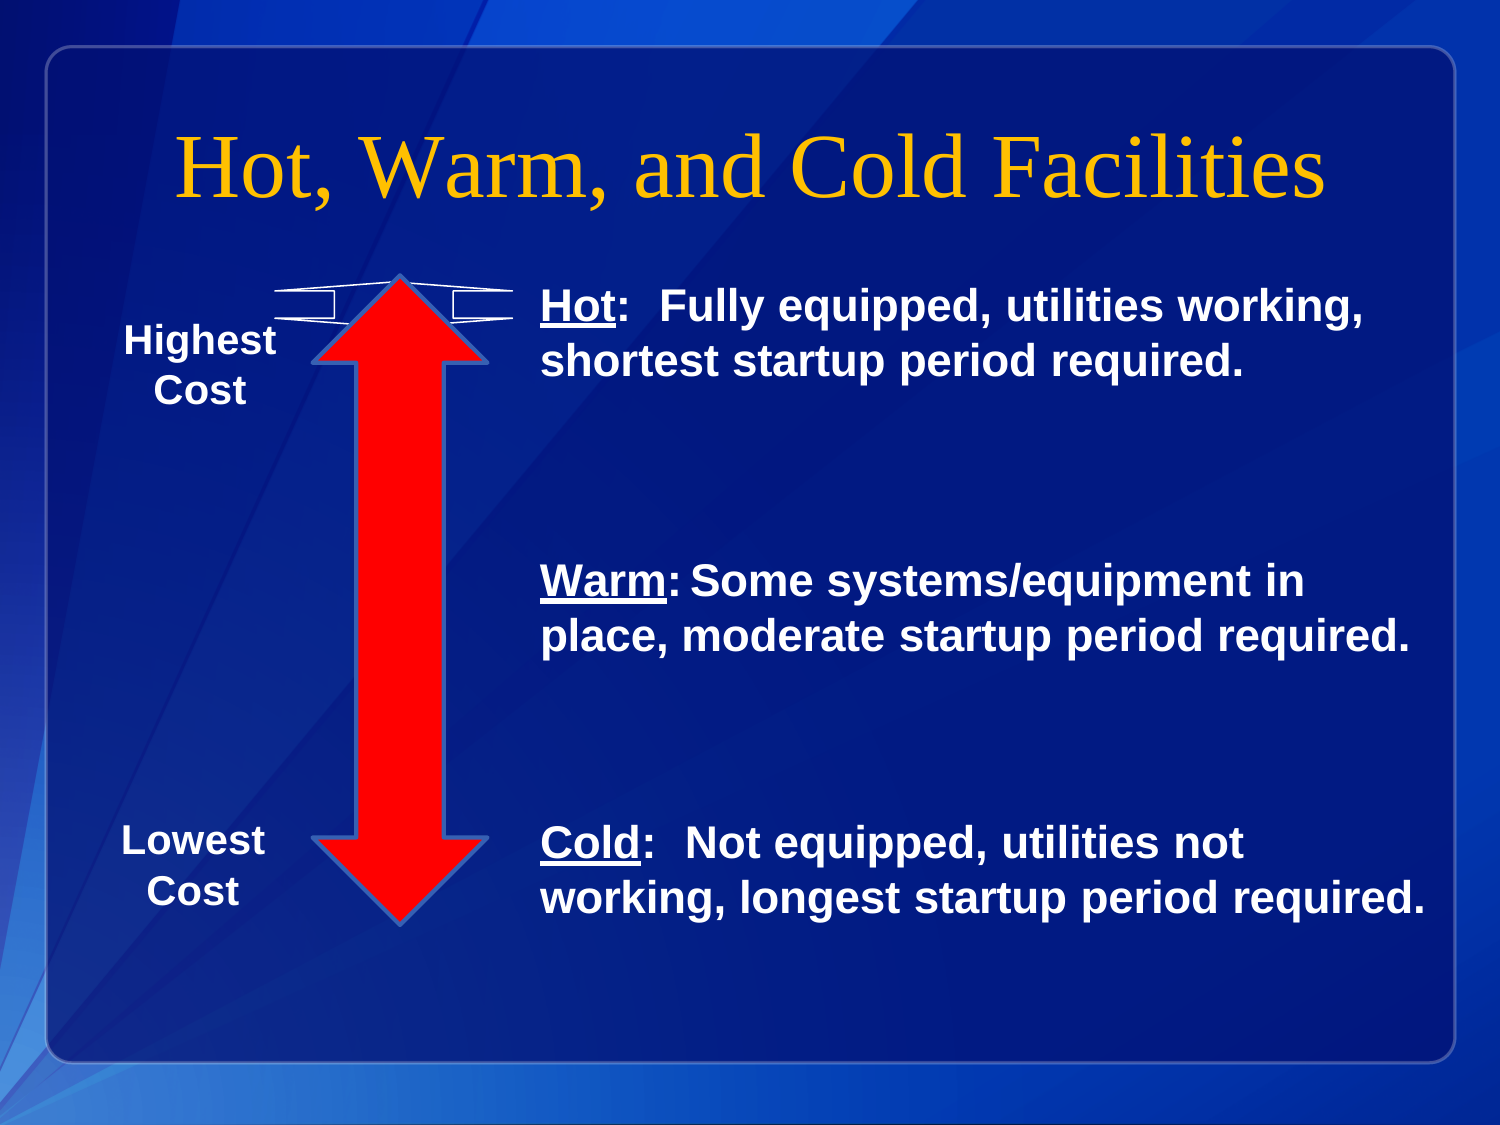

# Hot, Warm, and Cold Facilities

Hot:	Fully equipped, utilities working, shortest startup period required.

Highest Cost
Warm:	Some systems/equipment in place, moderate startup period required.
Cold:	Not equipped, utilities not working, longest startup period required.
Lowest Cost